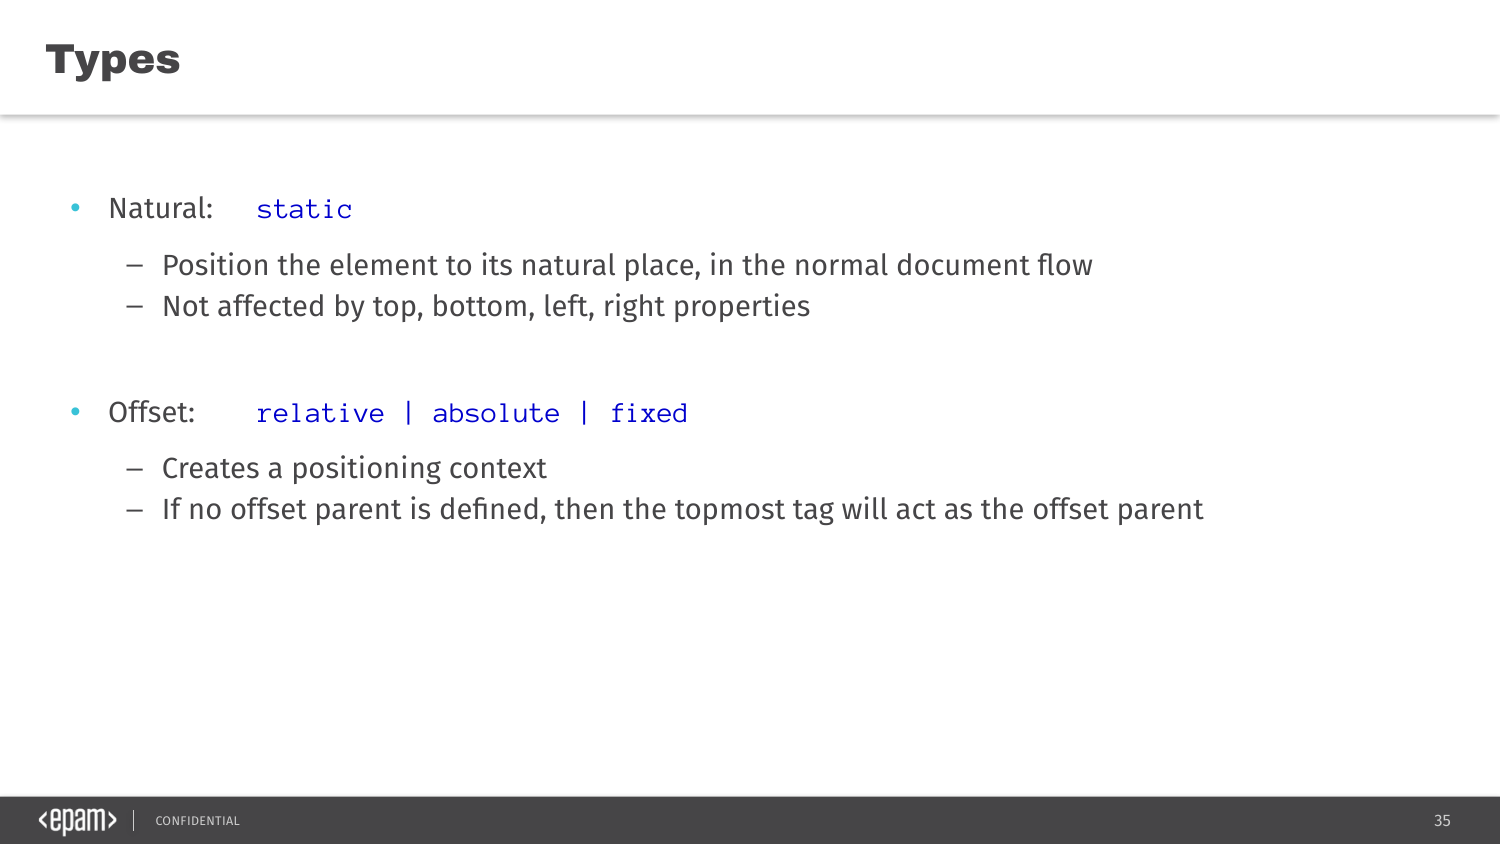

Types
Natural: 	static
Position the element to its natural place, in the normal document flow
Not affected by top, bottom, left, right properties

Offset: 	relative | absolute | fixed
Creates a positioning context
If no offset parent is defined, then the topmost tag will act as the offset parent